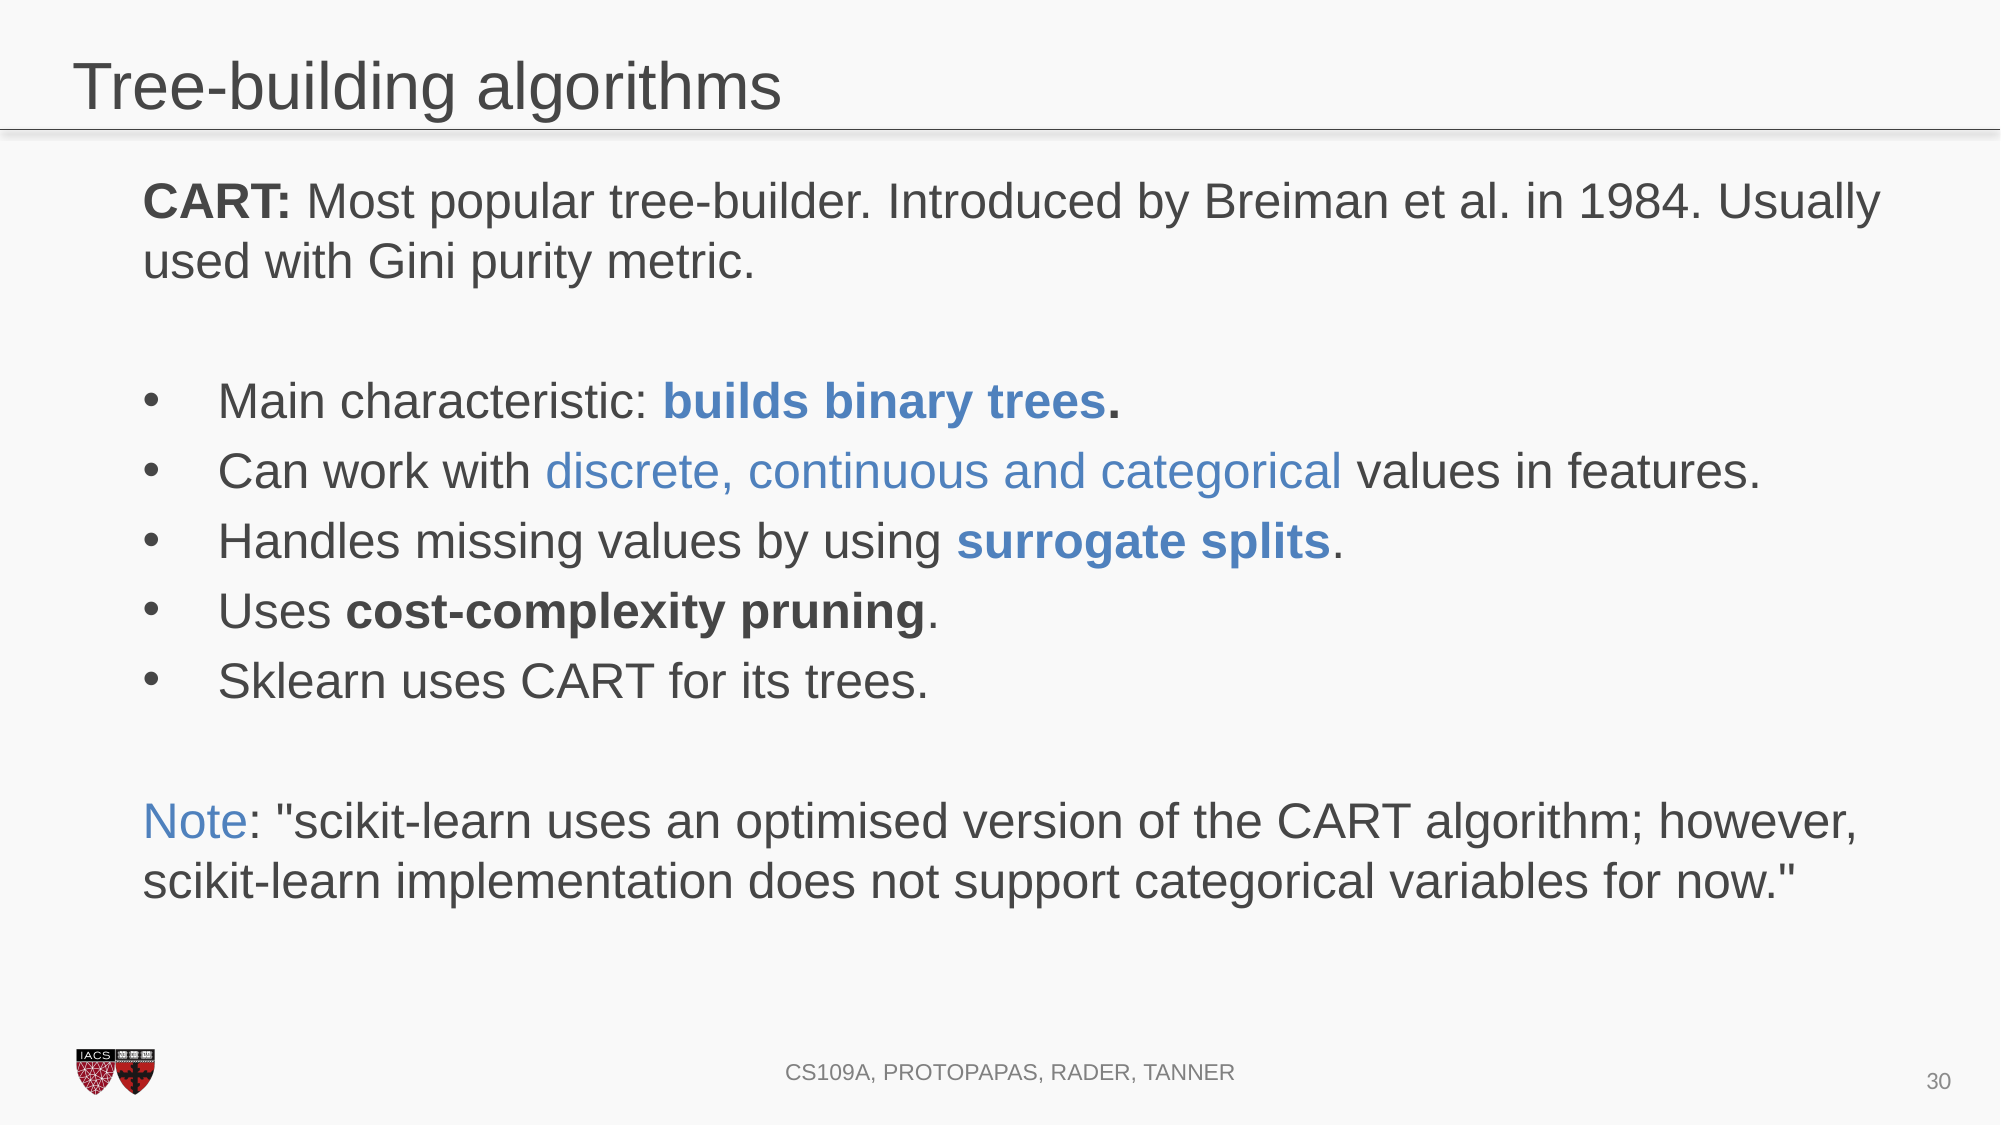

# Tree-building algorithms
CART: Most popular tree-builder. Introduced by Breiman et al. in 1984. Usually used with Gini purity metric.

Main characteristic: builds binary trees.
Can work with discrete, continuous and categorical values in features.
Handles missing values by using surrogate splits.
Uses cost-complexity pruning.
Sklearn uses CART for its trees.

Note: "scikit-learn uses an optimised version of the CART algorithm; however, scikit-learn implementation does not support categorical variables for now."

30